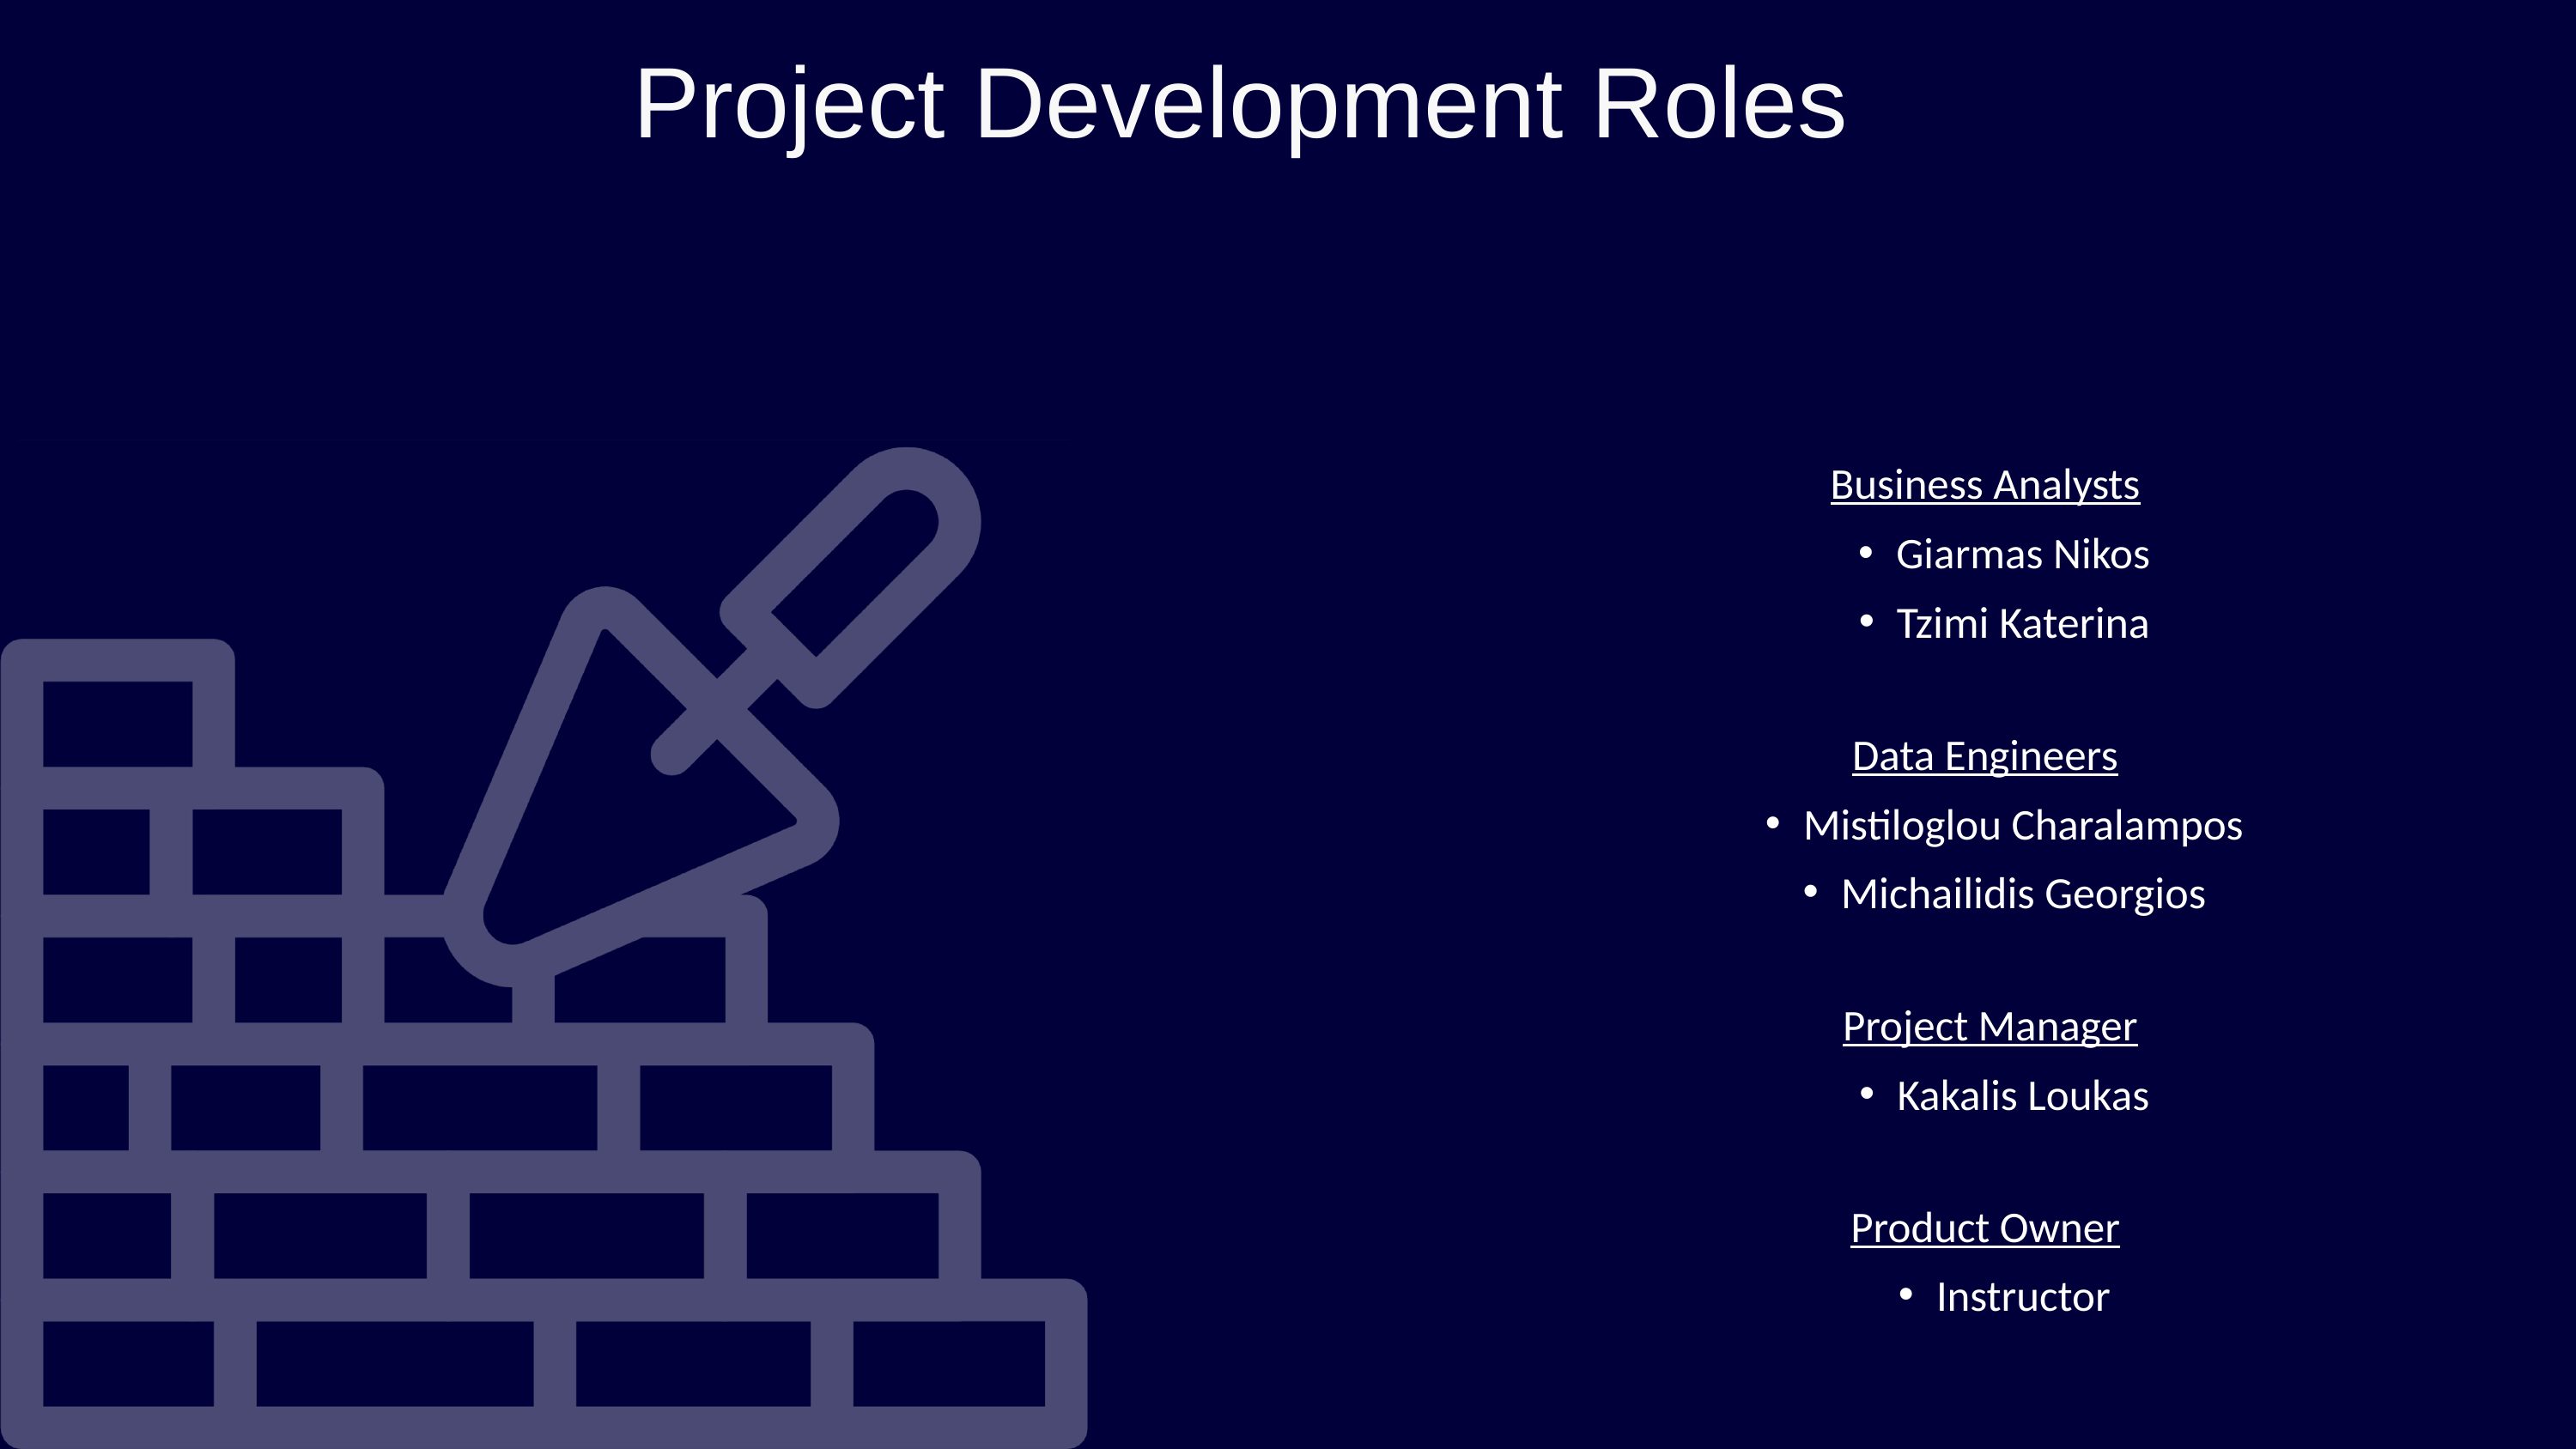

Project Development Roles
Business Analysts
Giarmas Nikos
Tzimi Katerina

Data Engineers
Mistiloglou Charalampos
Michailidis Georgios

 Project Manager
Kakalis Loukas

Product Owner
Instructor